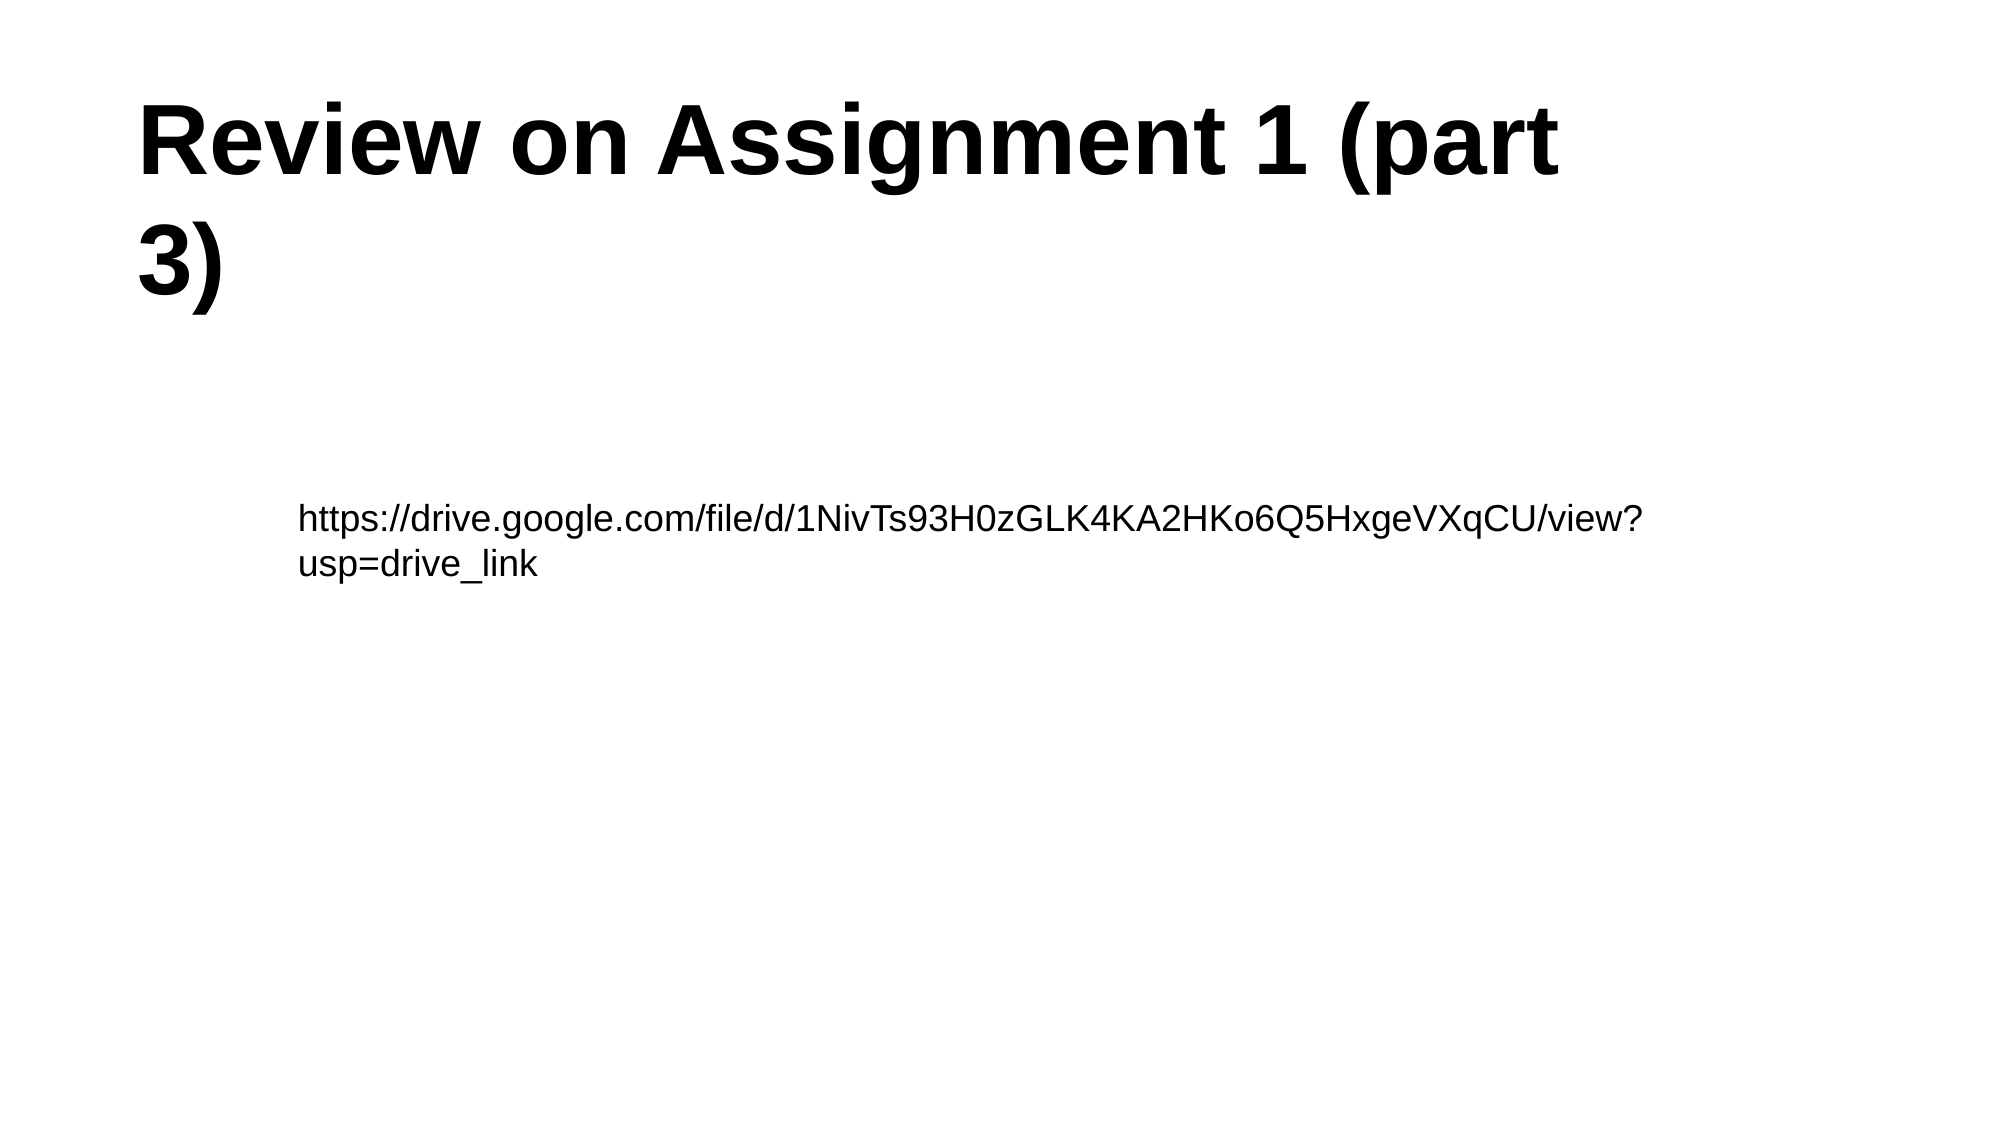

Review on Assignment 1 (part 3)
https://drive.google.com/file/d/1NivTs93H0zGLK4KA2HKo6Q5HxgeVXqCU/view?usp=drive_link